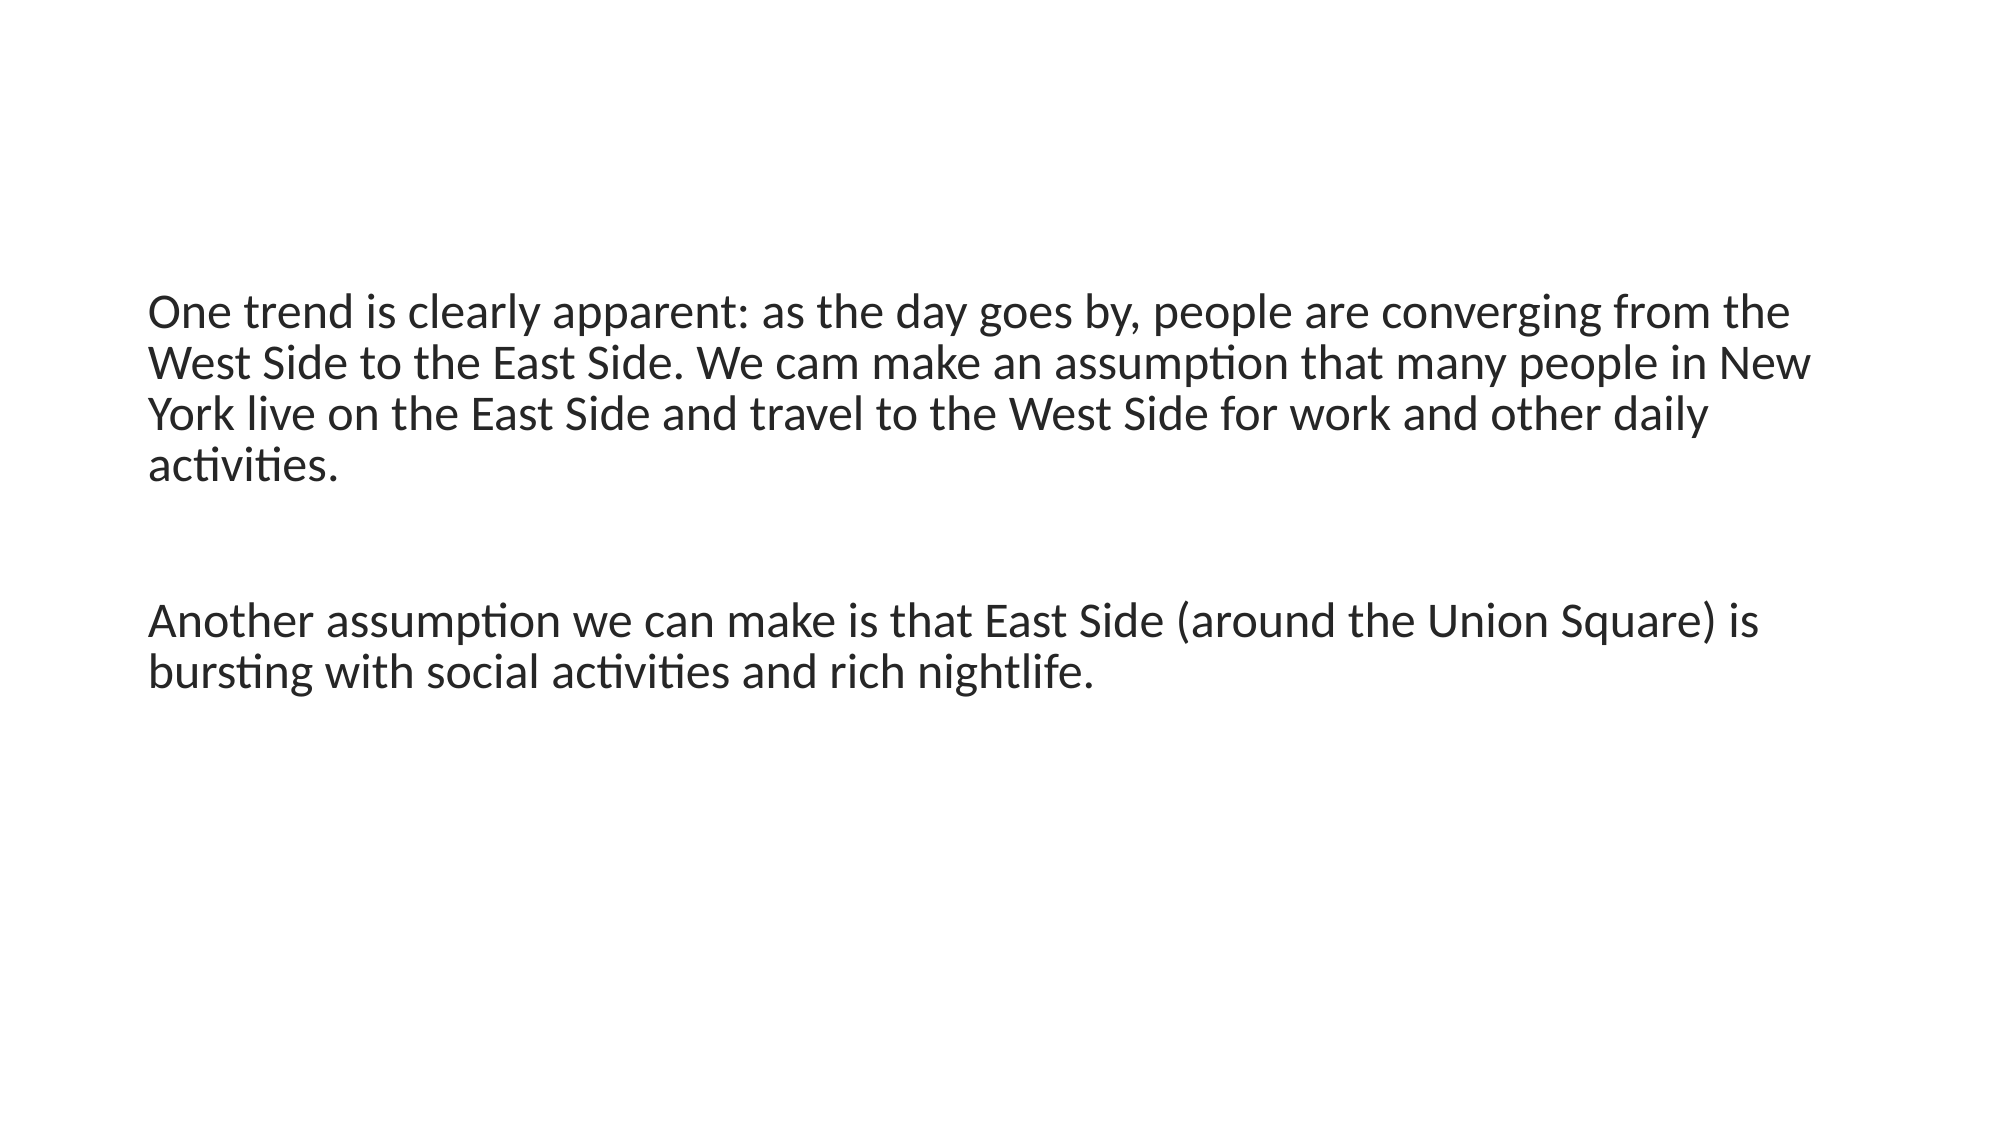

One trend is clearly apparent: as the day goes by, people are converging from the West Side to the East Side. We cam make an assumption that many people in New York live on the East Side and travel to the West Side for work and other daily activities.

Another assumption we can make is that East Side (around the Union Square) is bursting with social activities and rich nightlife.